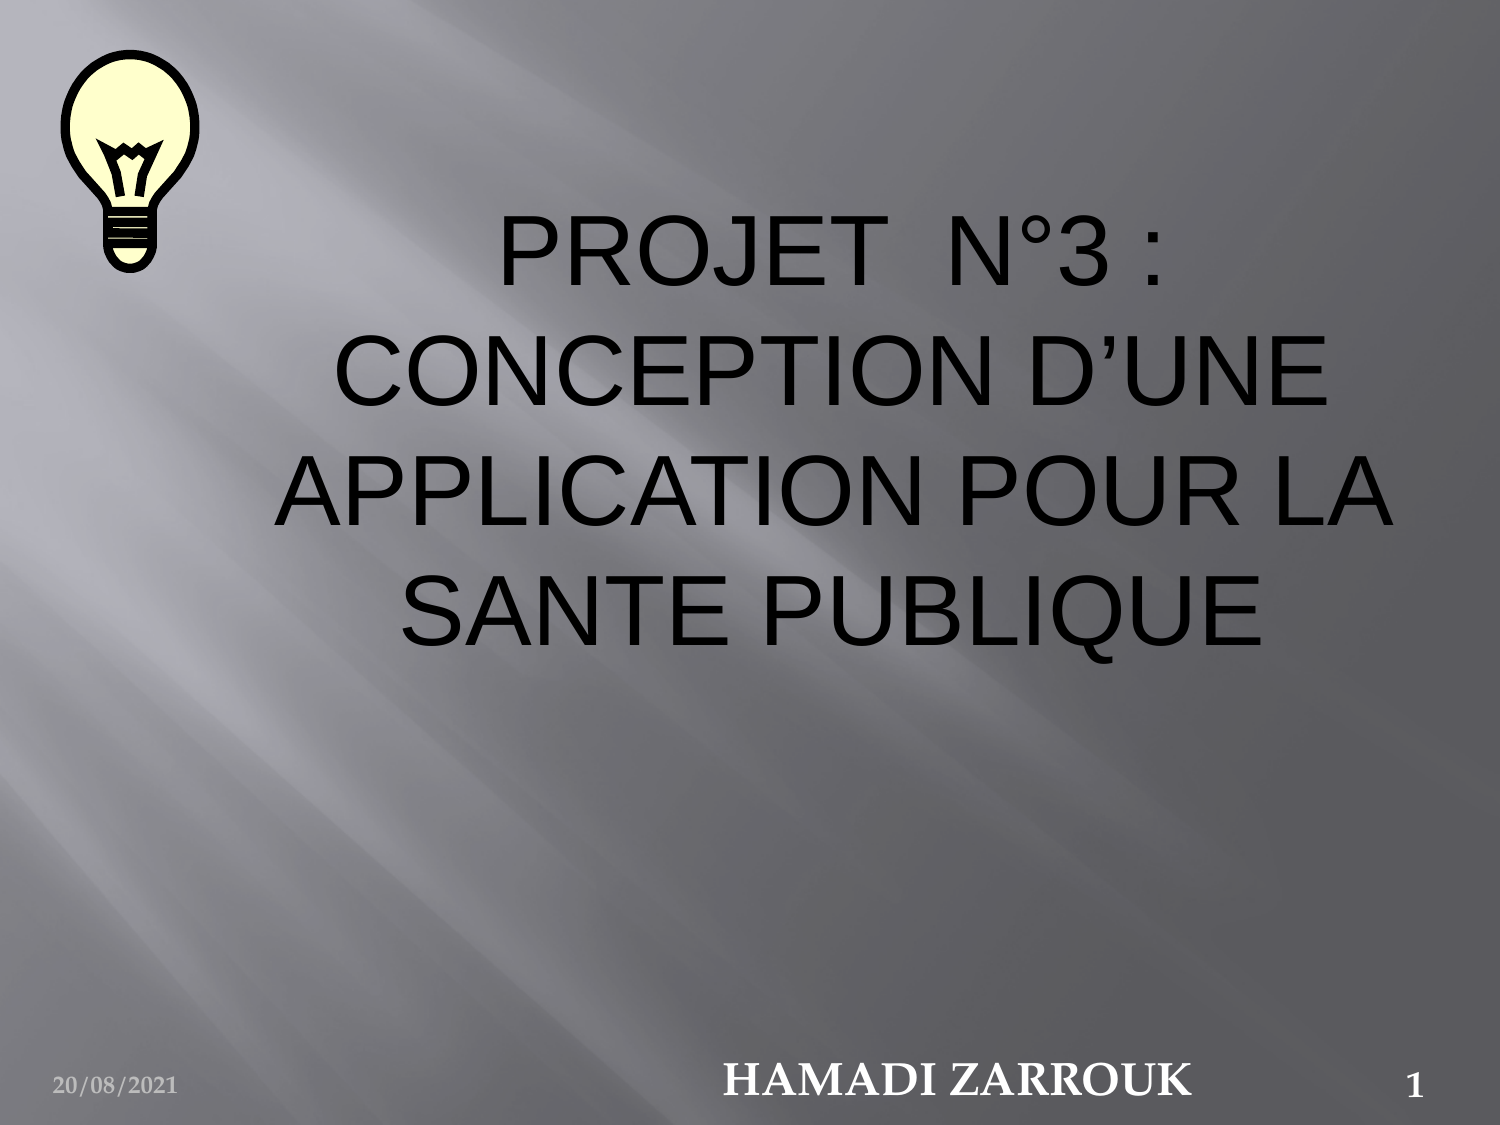

# PROJET  N°3 : CONCEPTION D’UNE APPLICATION POUR LA SANTE PUBLIQUE
20/08/2021

 HAMADI ZARROUK

1